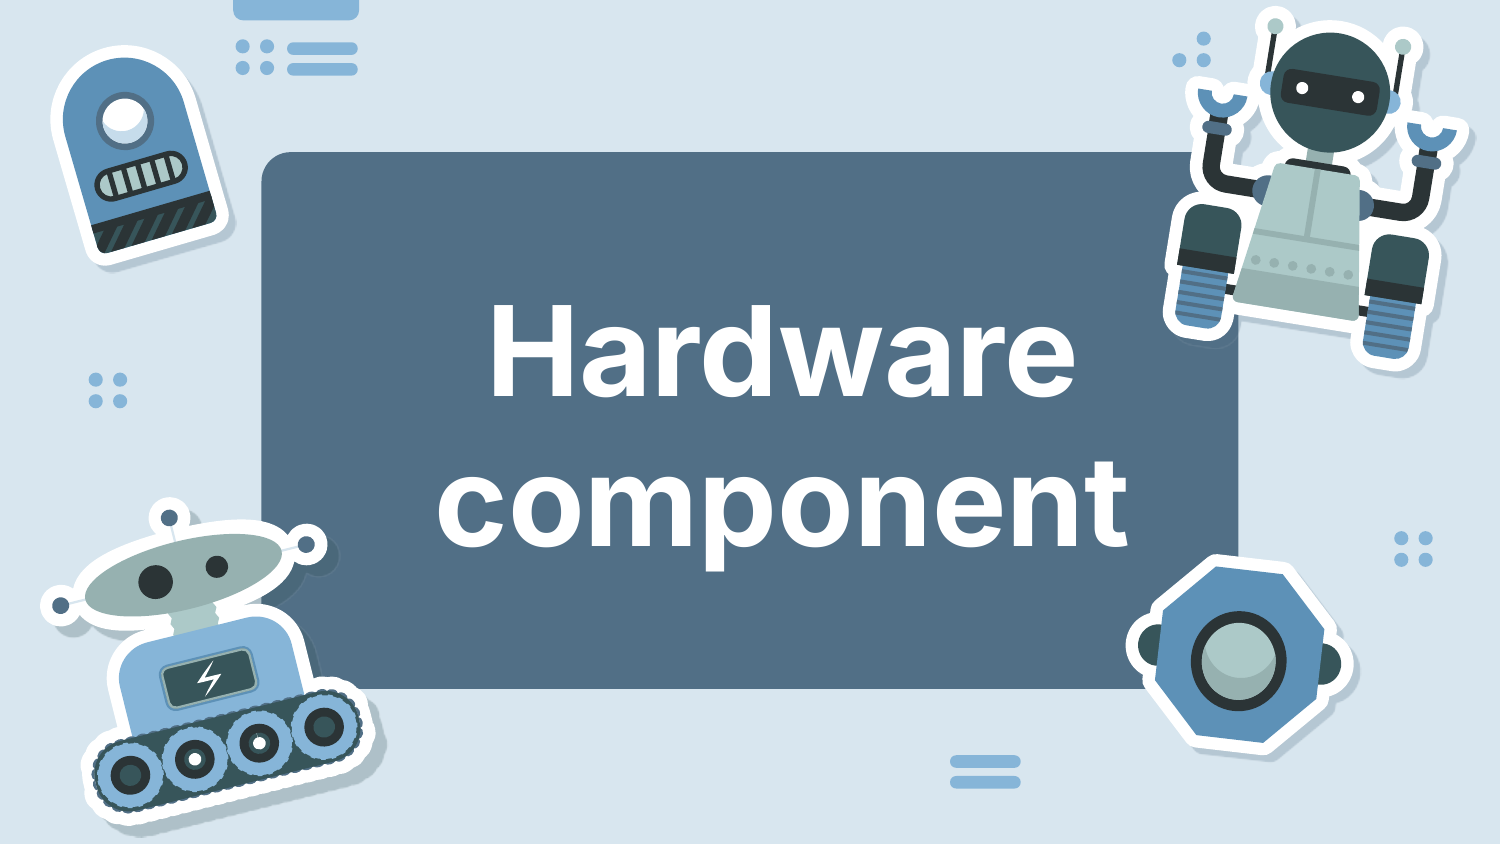

Hardware component

# Hardware component

1. Motor Driver
3. Flame sensor

4. NRF Module
6. Keypad & LCD

2. Servo motor & Ultrasonic sensor

5. ADXL 335
Accelerometer